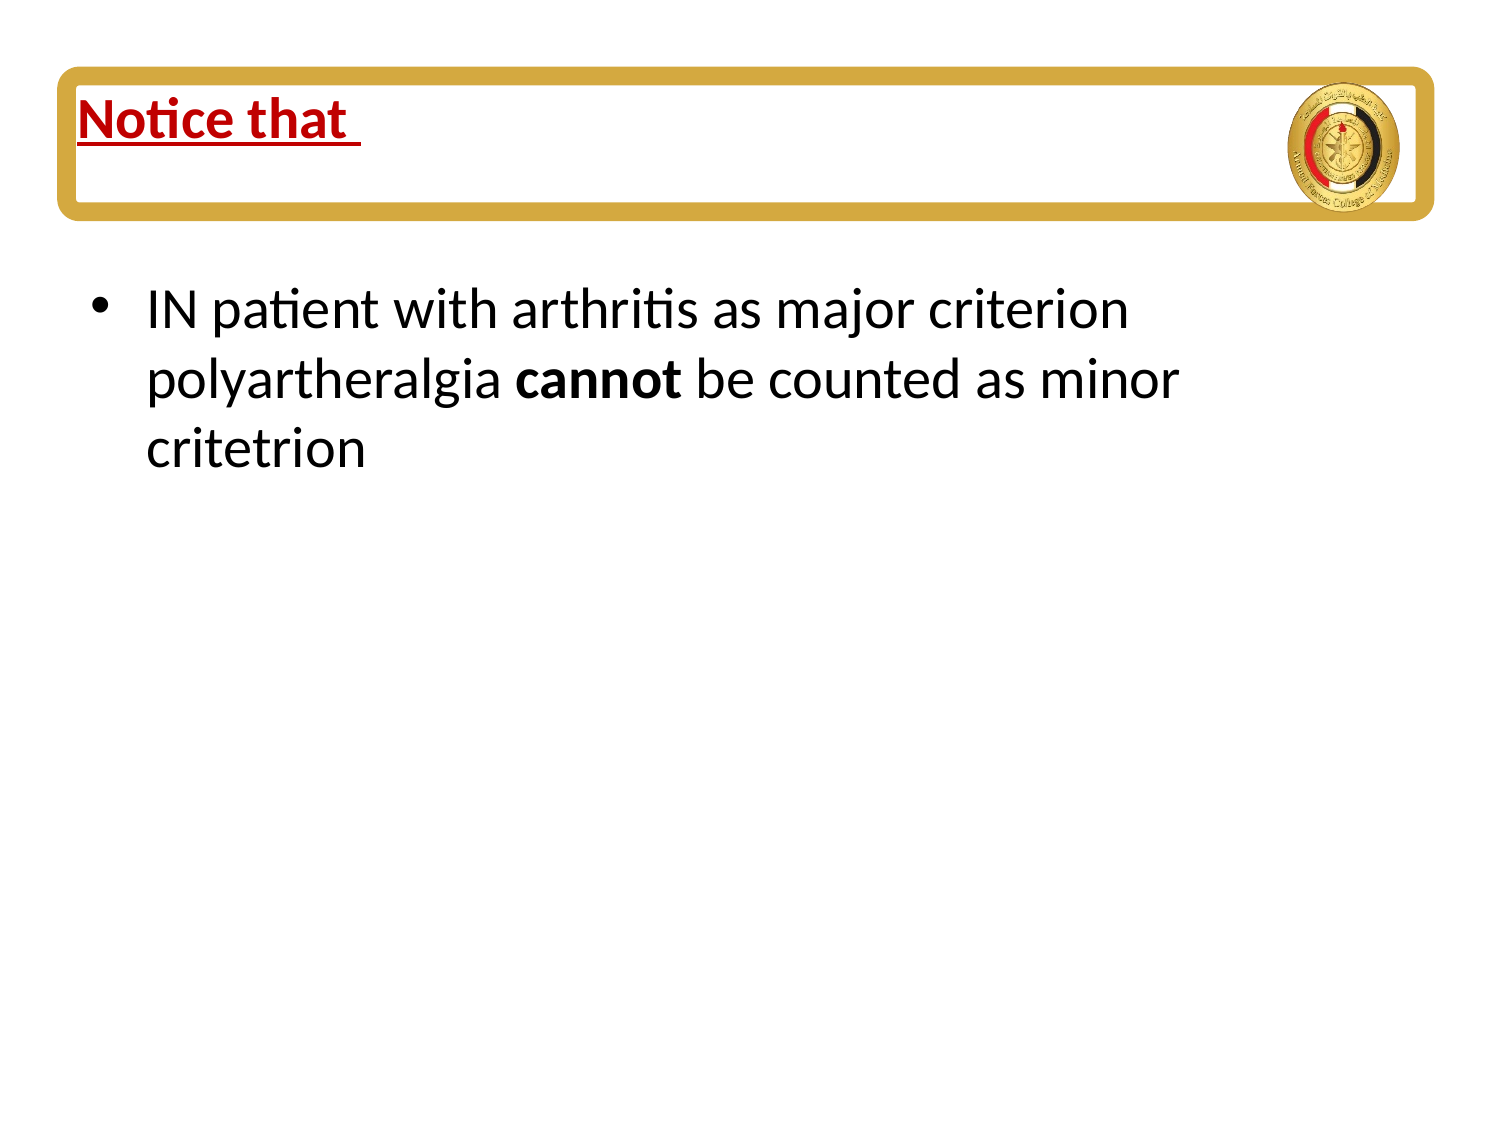

# Notice that
IN patient with arthritis as major criterion  polyartheralgia cannot be counted as minor critetrion